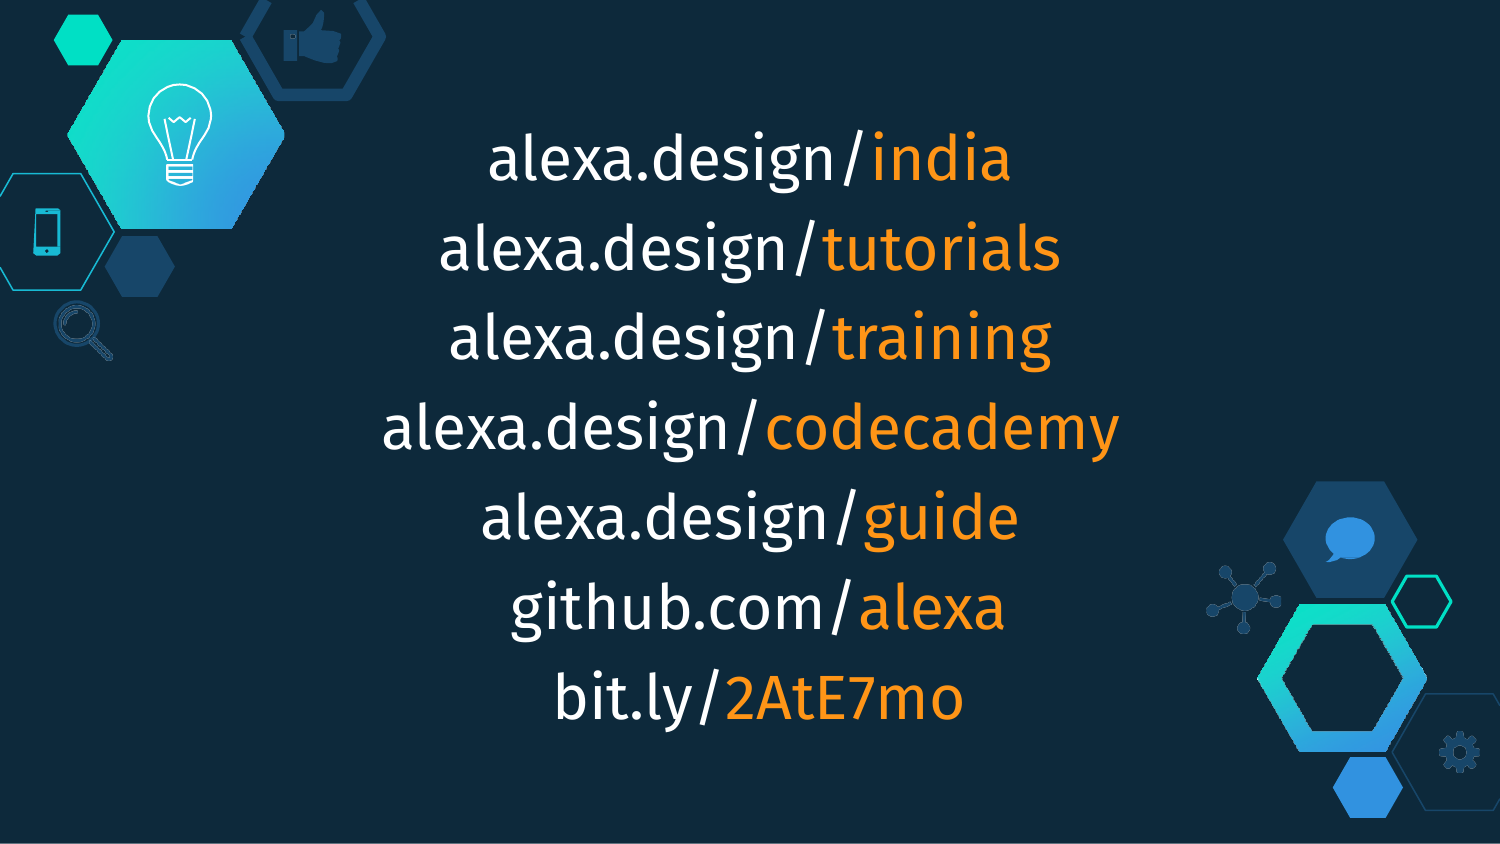

alexa.design/india  alexa.design/tutorials  alexa.design/training  alexa.design/codecademy  alexa.design/guide  github.com/alexa
bit.ly/2AtE7mo